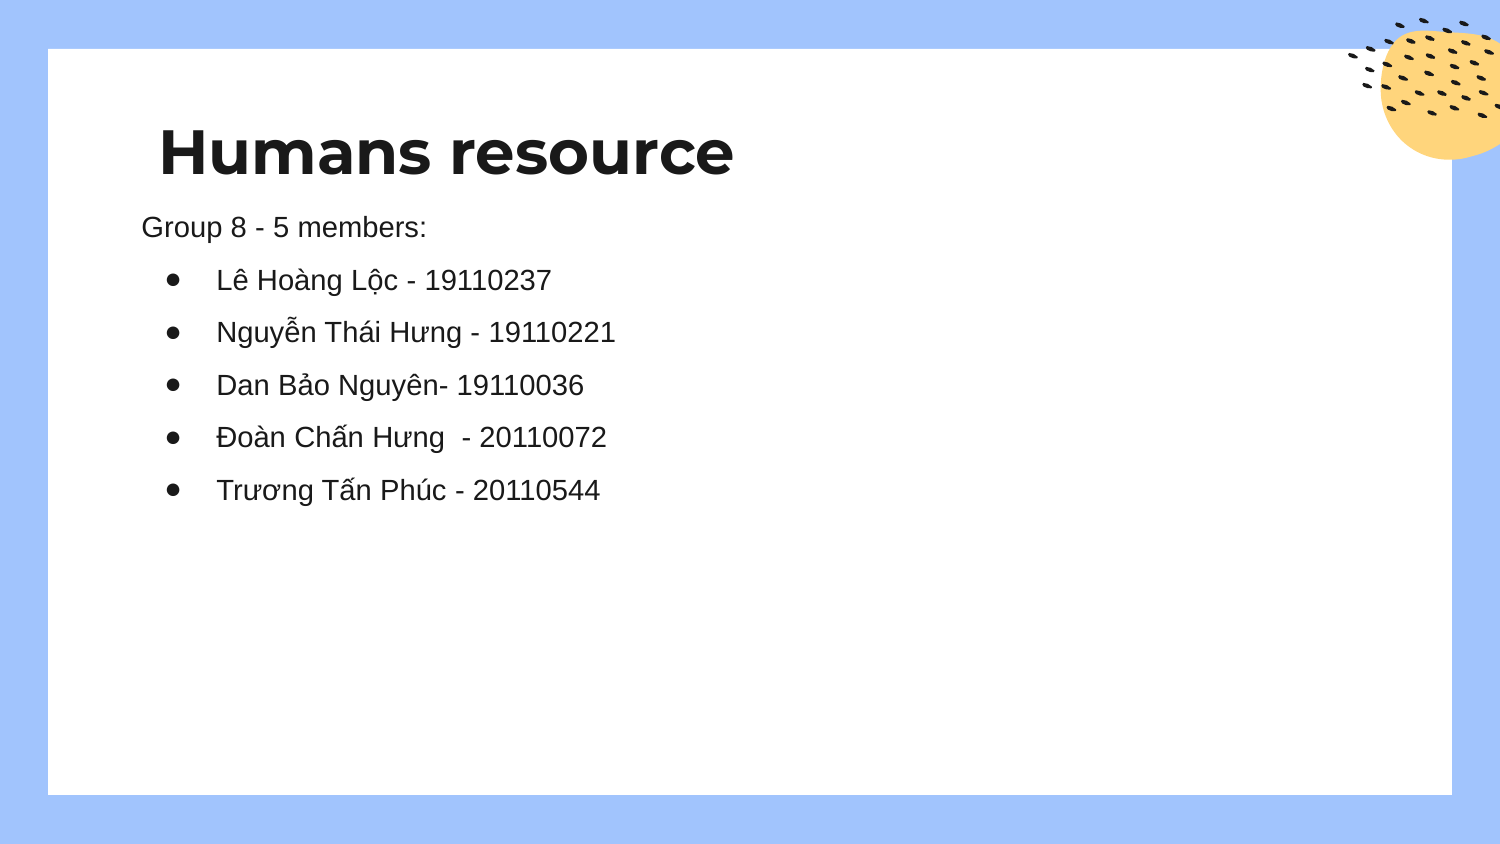

# Humans resource
Group 8 - 5 members:
Lê Hoàng Lộc - 19110237
Nguyễn Thái Hưng - 19110221
Dan Bảo Nguyên- 19110036
Đoàn Chấn Hưng  - 20110072
Trương Tấn Phúc - 20110544